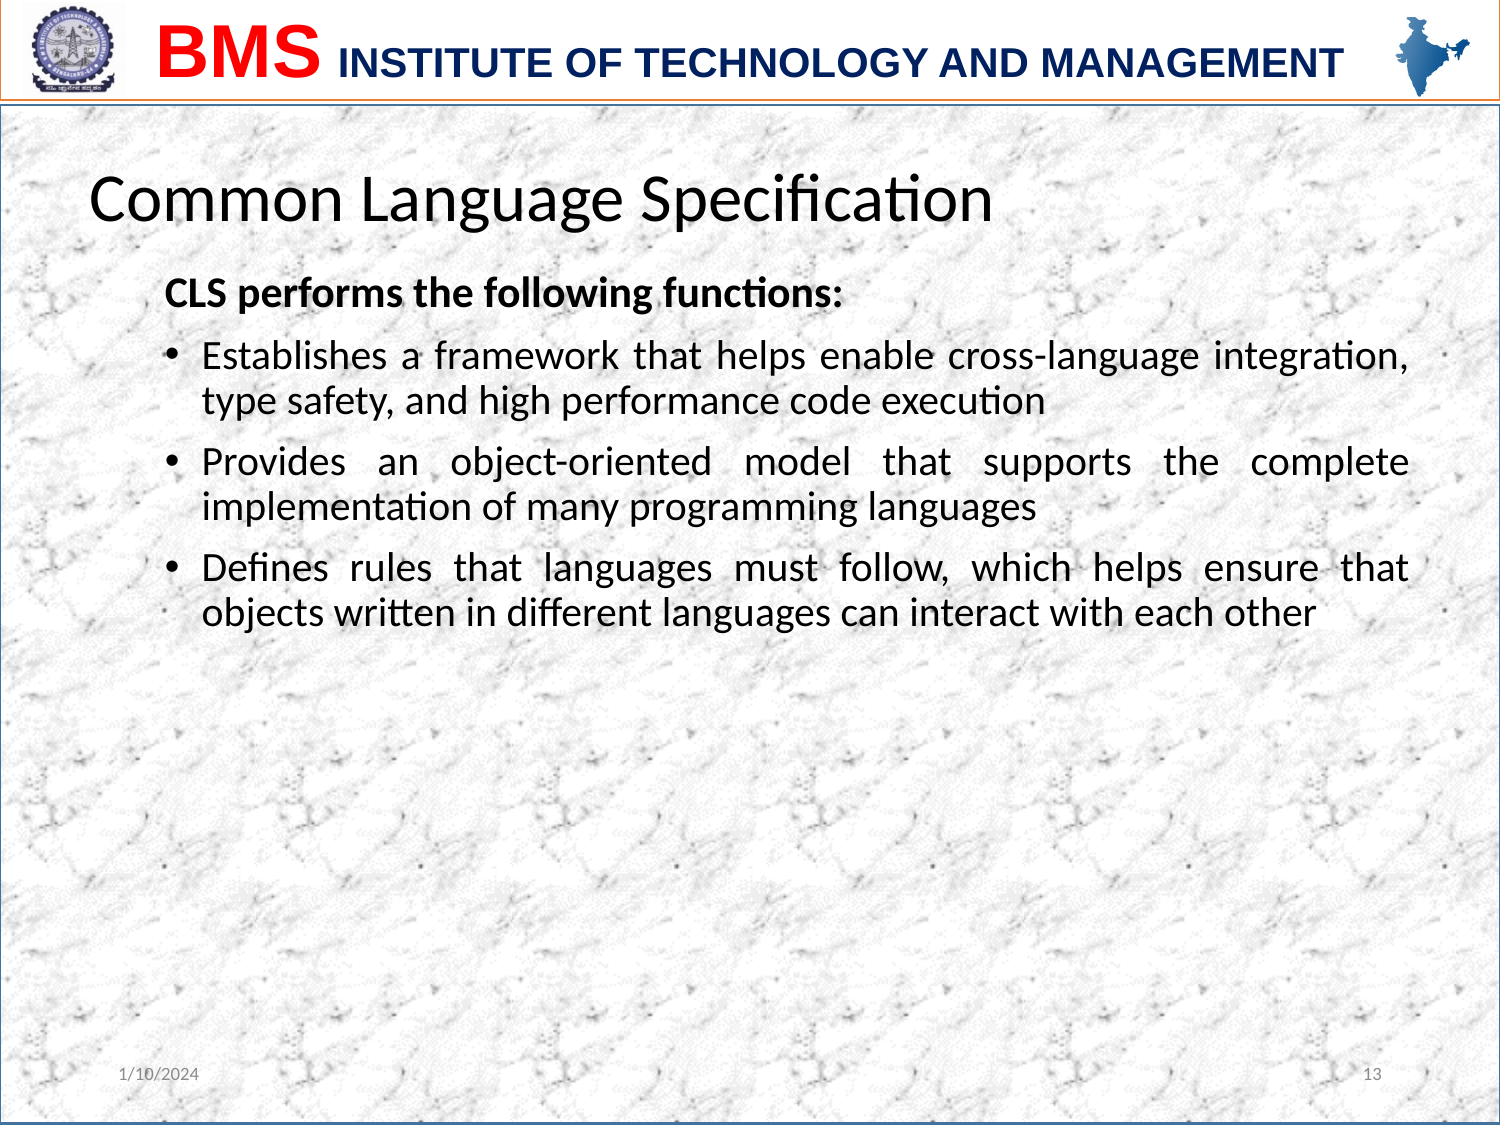

# Common Language Specification
CLS performs the following functions:
Establishes a framework that helps enable cross-language integration, type safety, and high performance code execution
Provides an object-oriented model that supports the complete implementation of many programming languages
Defines rules that languages must follow, which helps ensure that objects written in different languages can interact with each other

1/10/2024
13